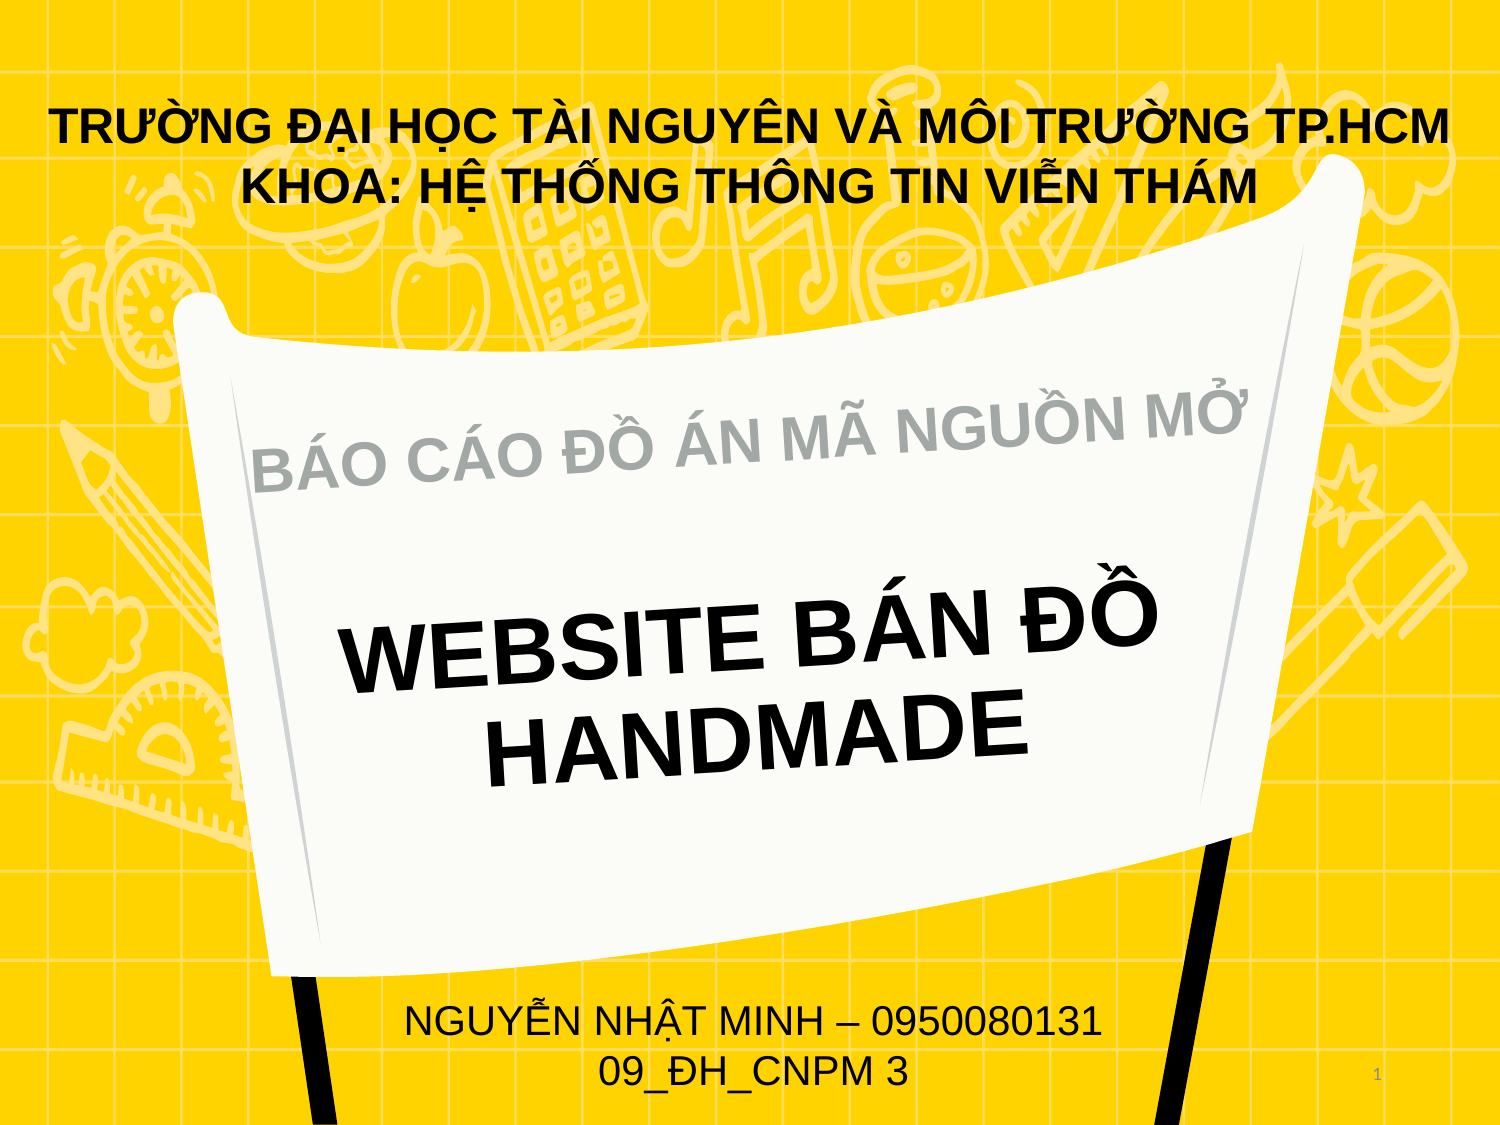

TRƯỜNG ĐẠI HỌC TÀI NGUYÊN VÀ MÔI TRƯỜNG TP.HCM
KHOA: HỆ THỐNG THÔNG TIN VIỄN THÁM
BÁO CÁO ĐỒ ÁN MÃ NGUỒN MỞ
# WEBSITE BÁN ĐỒ HANDMADE
NGUYỄN NHẬT MINH – 0950080131
09_ĐH_CNPM 3
1